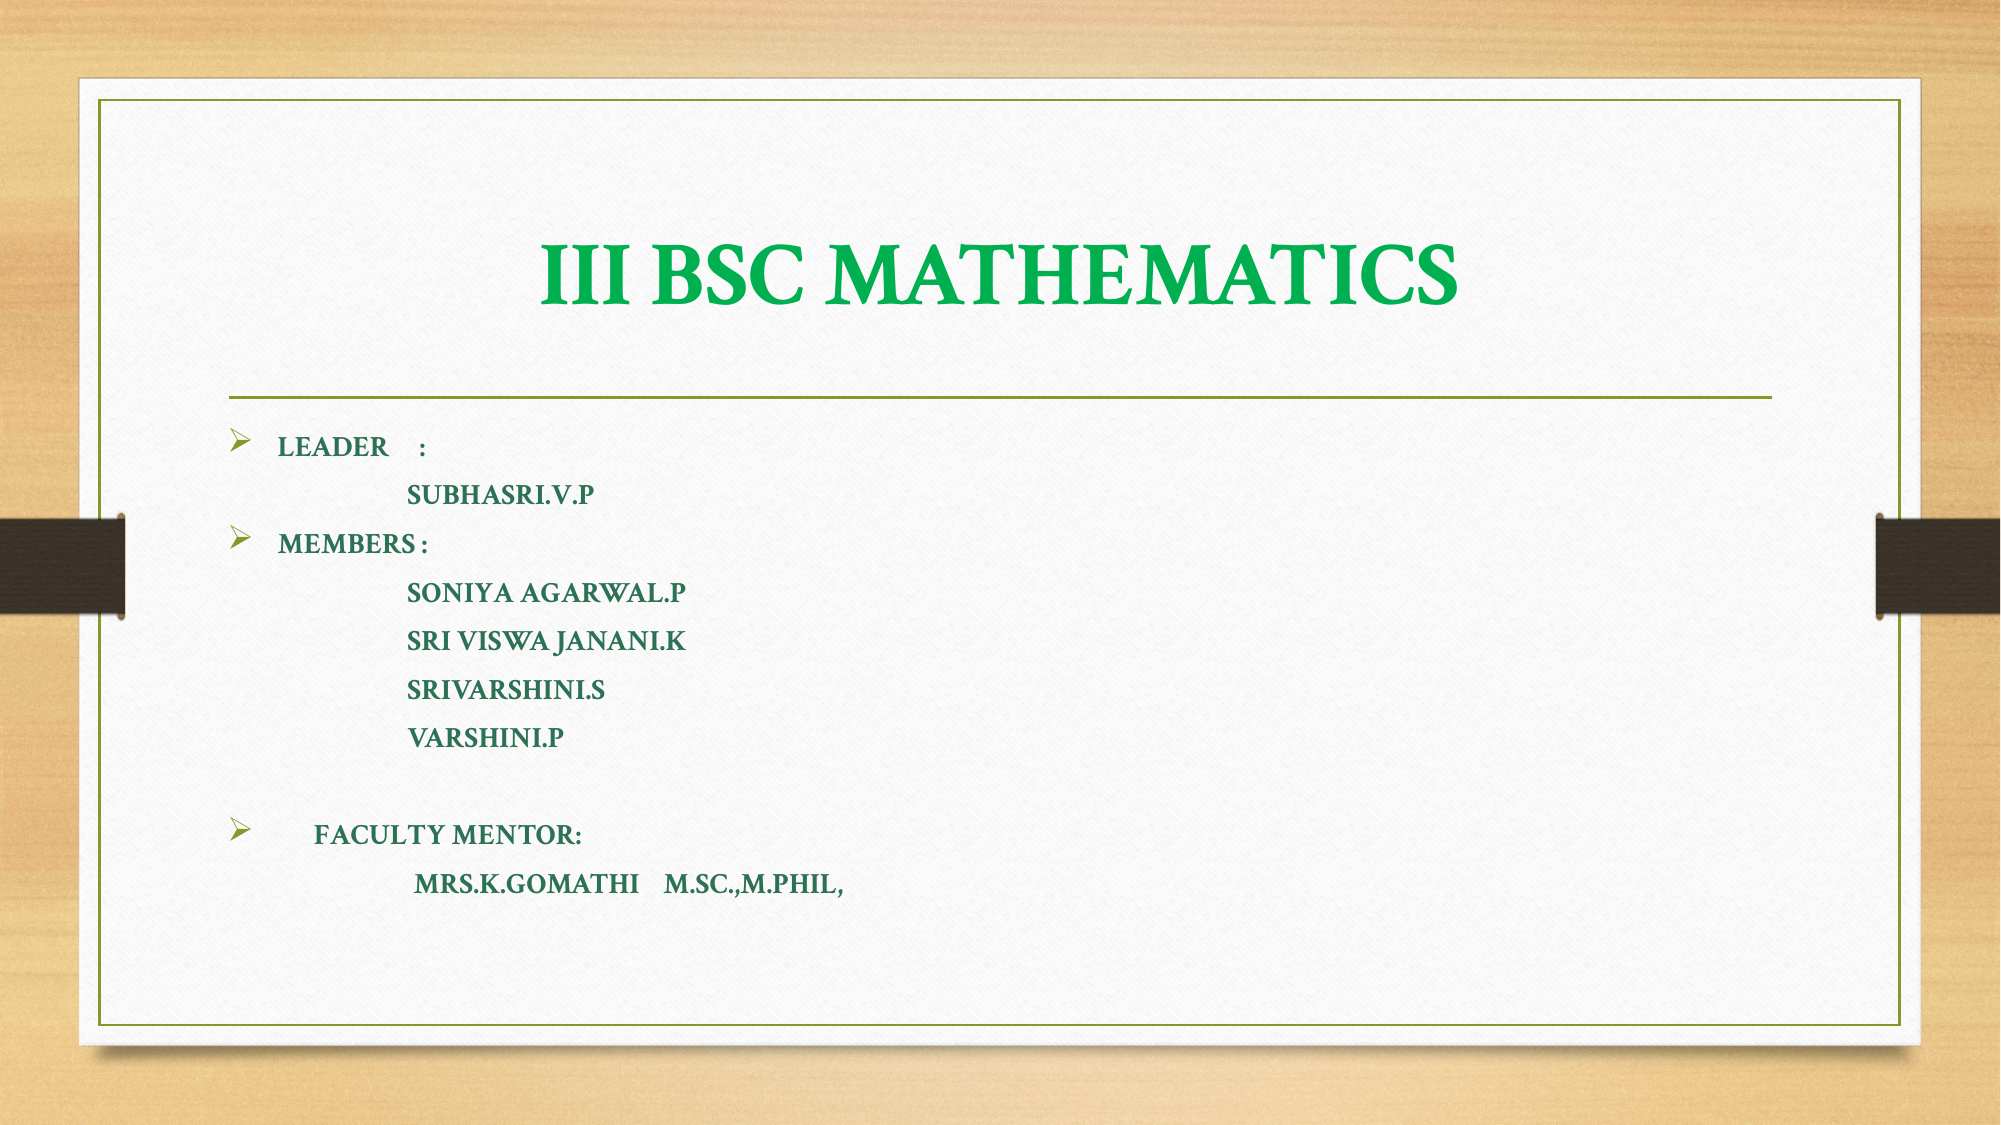

# III BSC MATHEMATICS
LEADER     :
                              SUBHASRI.V.P
MEMBERS :
                              SONIYA AGARWAL.P
                              SRI VISWA JANANI.K
                              SRIVARSHINI.S
                              VARSHINI.P

 FACULTY MENTOR:
                               MRS.K.GOMATHI    M.SC.,M.PHIL,